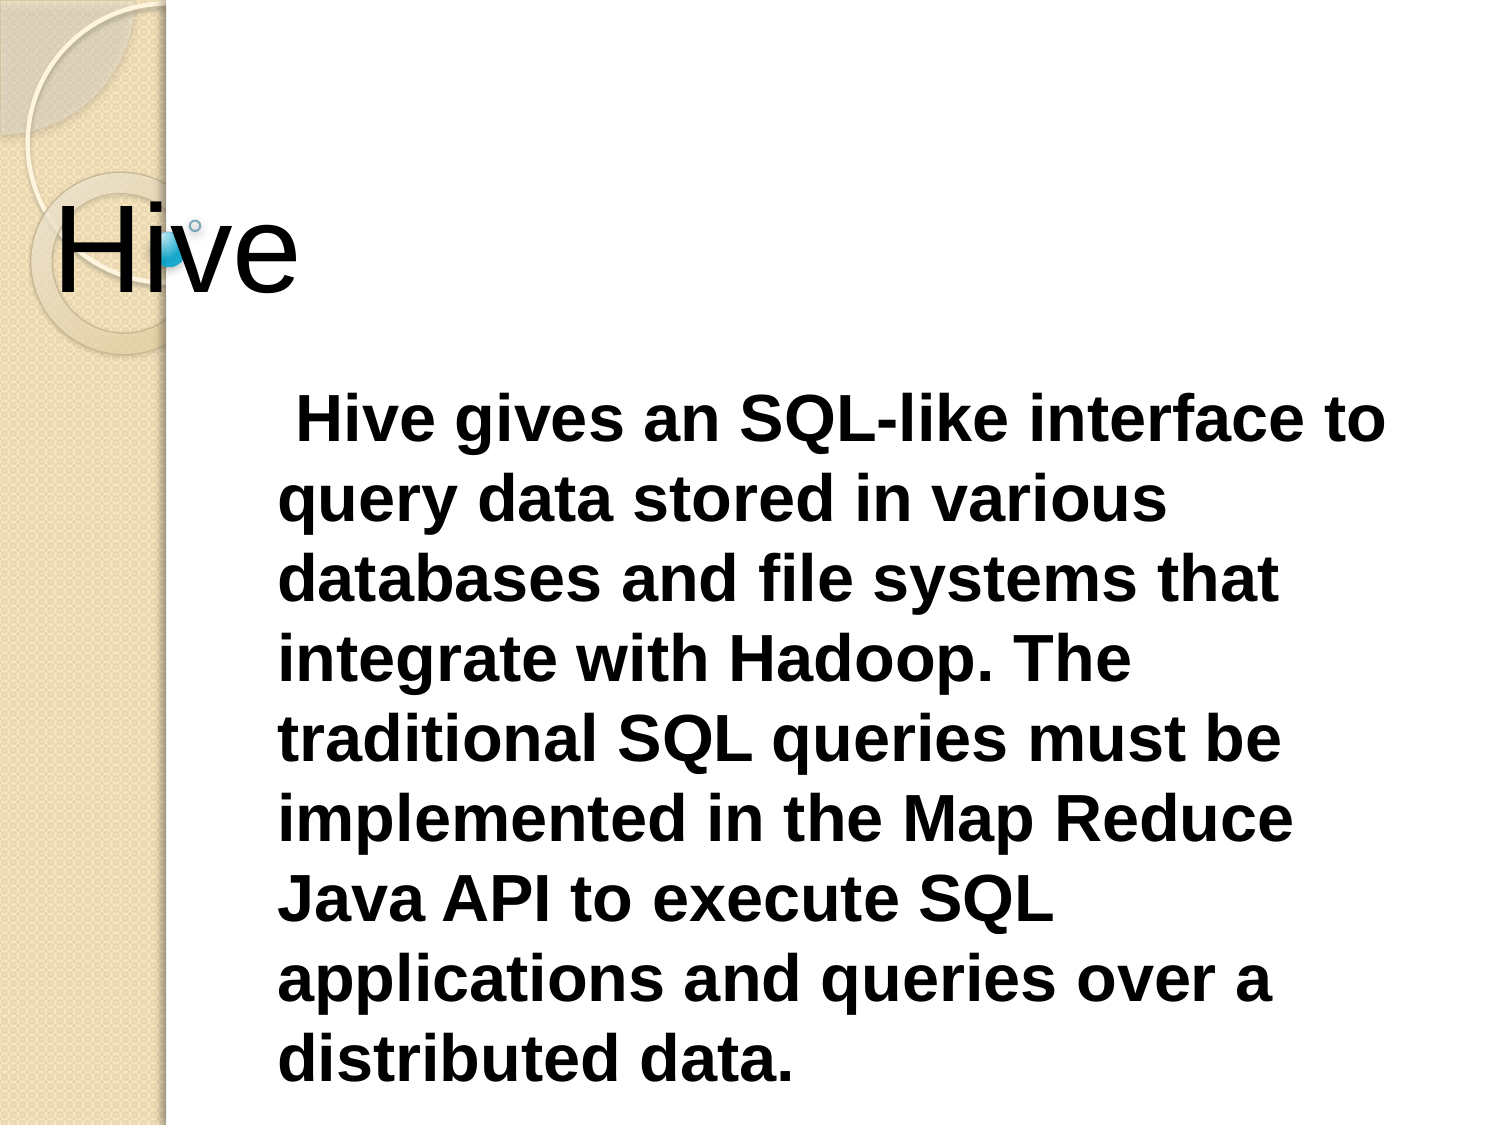

# Hive
 Hive gives an SQL-like interface to query data stored in various databases and file systems that integrate with Hadoop. The traditional SQL queries must be implemented in the Map Reduce Java API to execute SQL applications and queries over a distributed data.